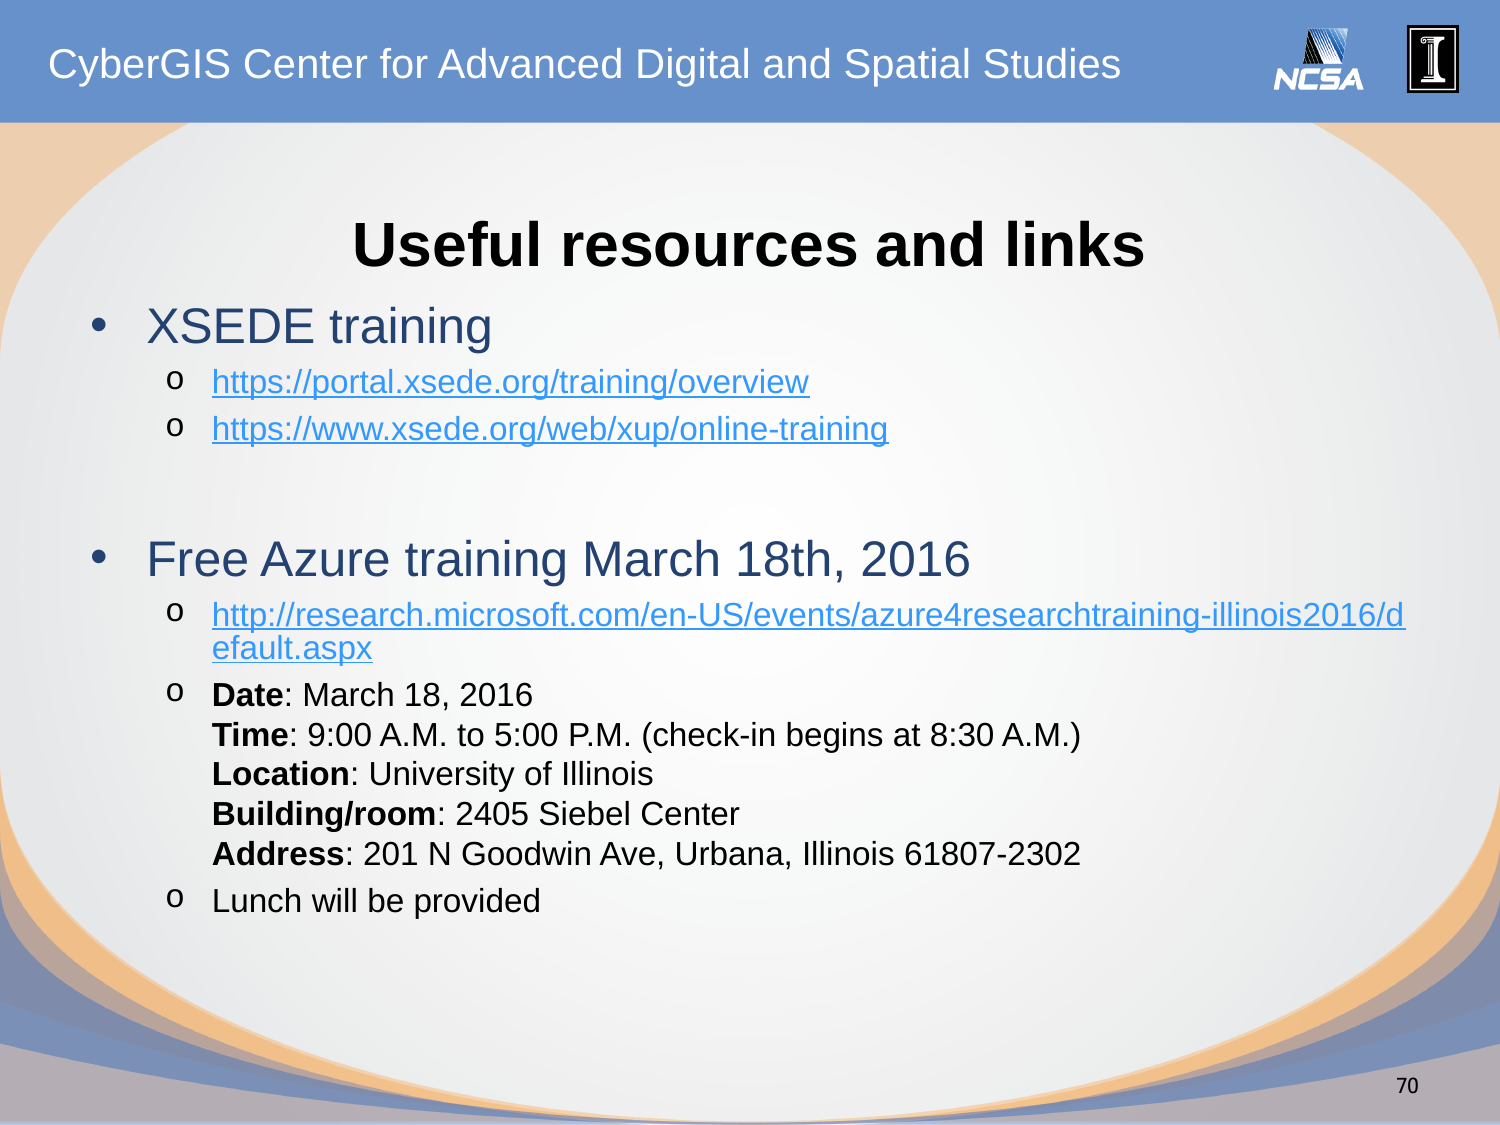

# Useful resources and links
XSEDE training
https://portal.xsede.org/training/overview
https://www.xsede.org/web/xup/online-training

Free Azure training March 18th, 2016
http://research.microsoft.com/en-US/events/azure4researchtraining-illinois2016/default.aspx
Date: March 18, 2016
Time: 9:00 A.M. to 5:00 P.M. (check-in begins at 8:30 A.M.)
Location: University of Illinois
Building/room: 2405 Siebel Center
Address: 201 N Goodwin Ave, Urbana, Illinois 61807-2302
Lunch will be provided

70